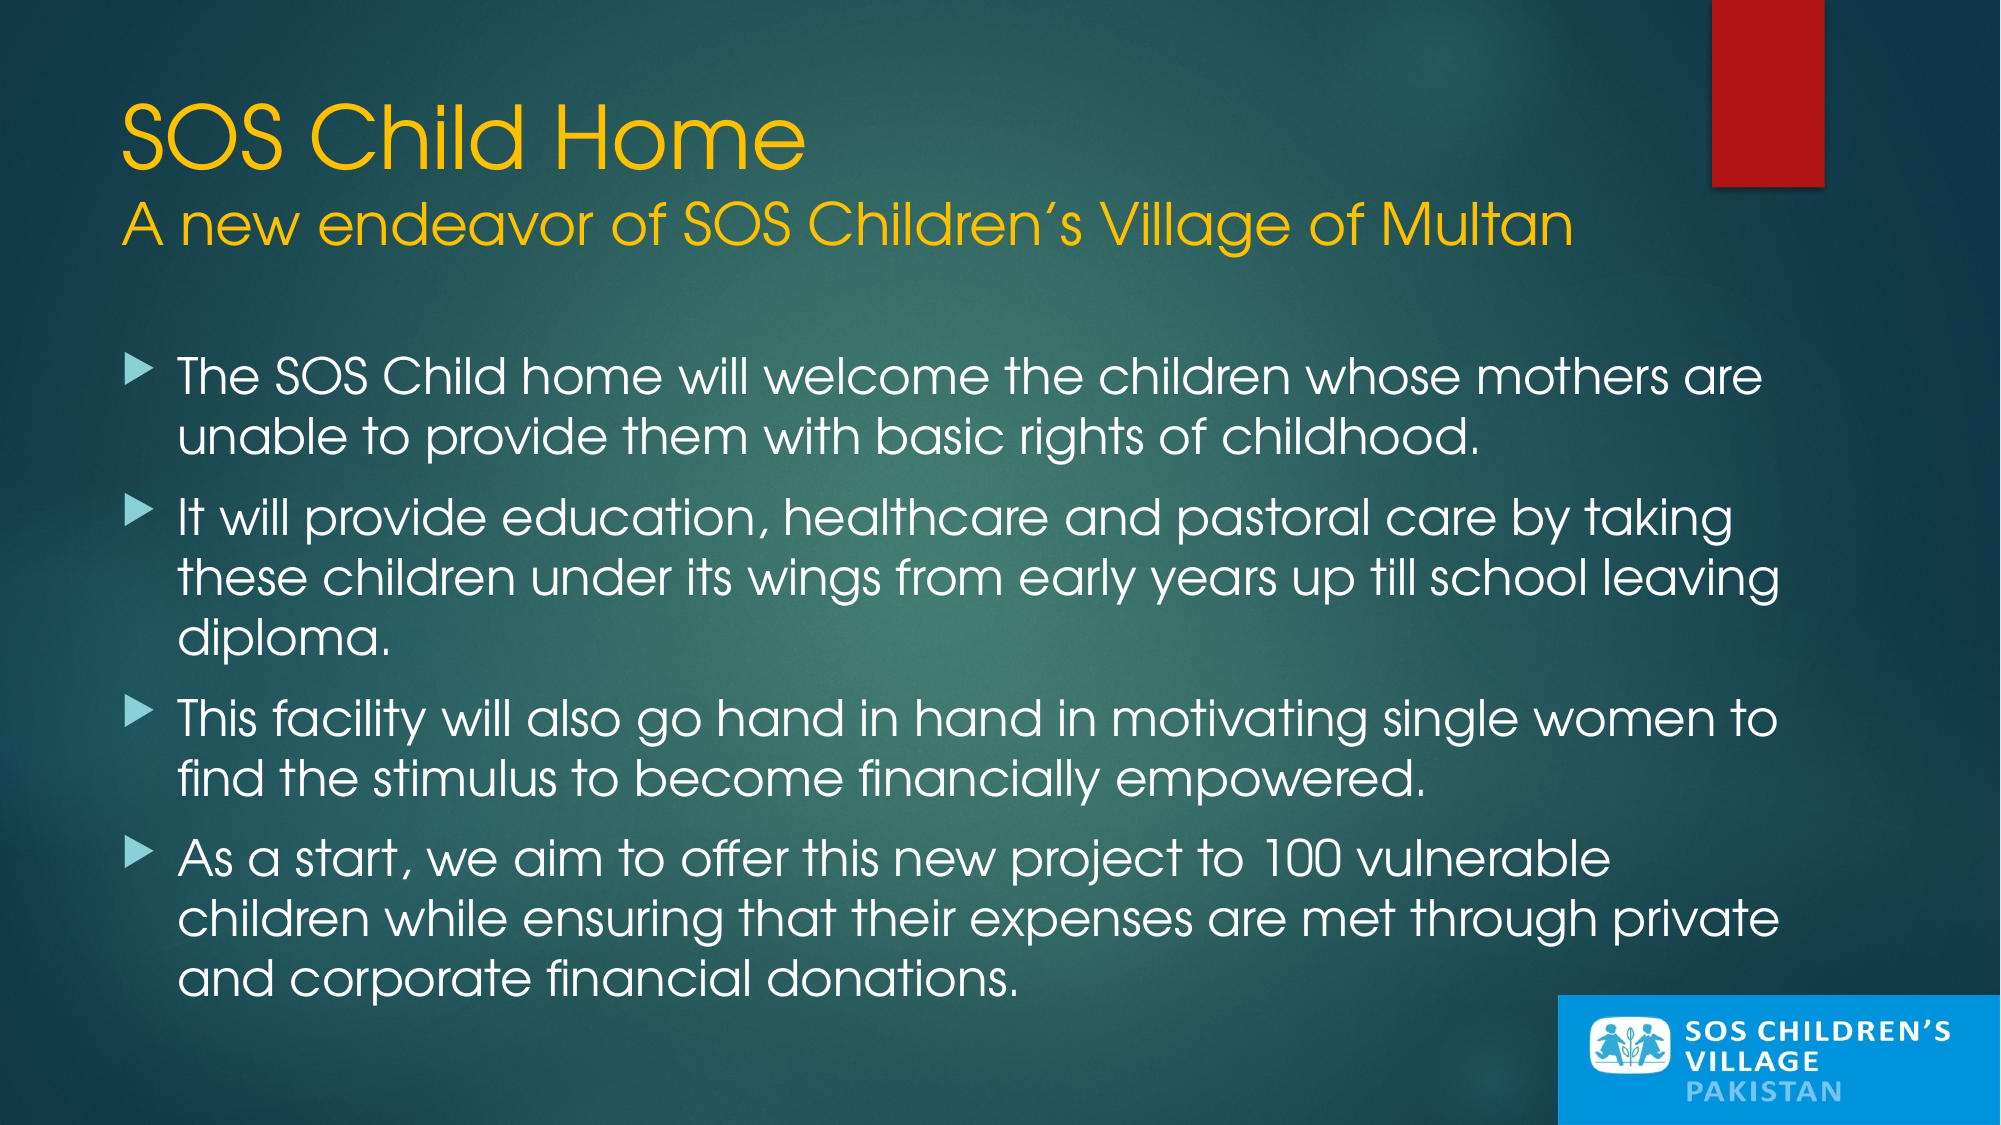

# SOS Child Home A new endeavor of SOS Children’s Village of Multan
The SOS Child home will welcome the children whose mothers are unable to provide them with basic rights of childhood.
It will provide education, healthcare and pastoral care by taking these children under its wings from early years up till school leaving diploma.
This facility will also go hand in hand in motivating single women to find the stimulus to become financially empowered.
As a start, we aim to offer this new project to 100 vulnerable children while ensuring that their expenses are met through private and corporate financial donations.